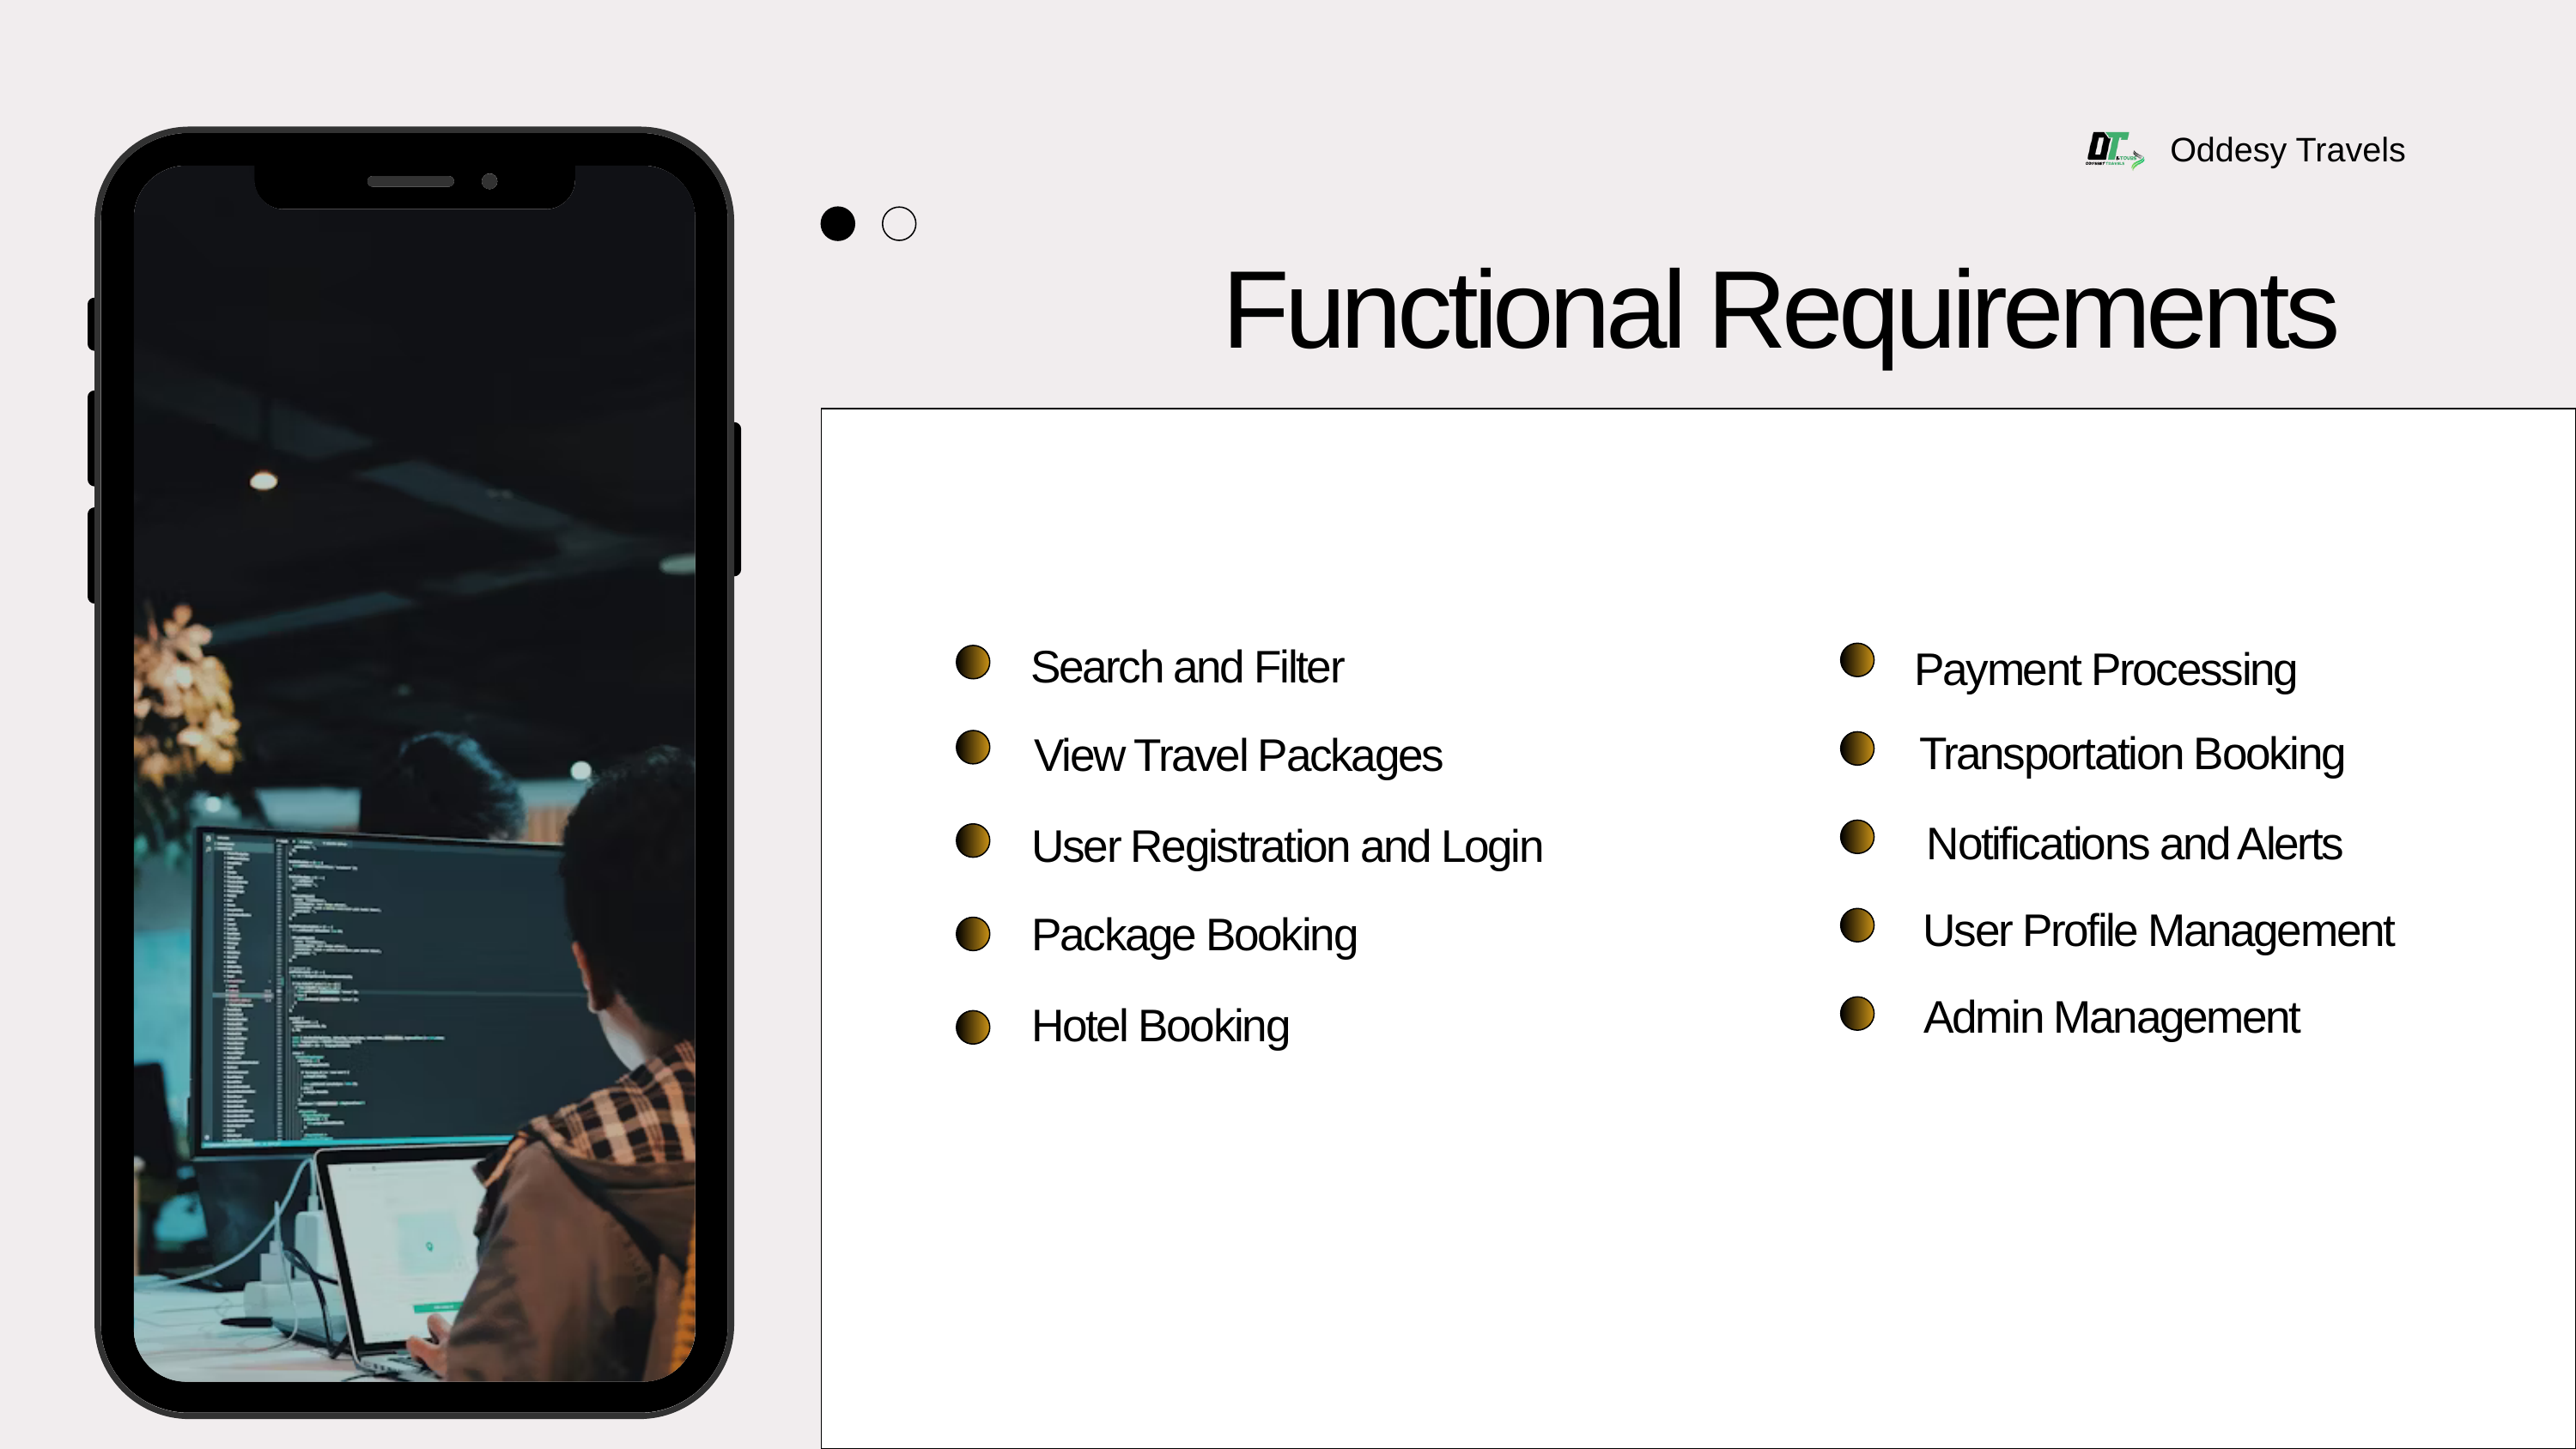

Oddesy Travels

Functional Requirements

Search and Filter
Payment Processing

Transportation Booking
View Travel Packages

Notifications and Alerts
User Registration and Login

User Profile Management
Package Booking

Admin Management
Hotel Booking